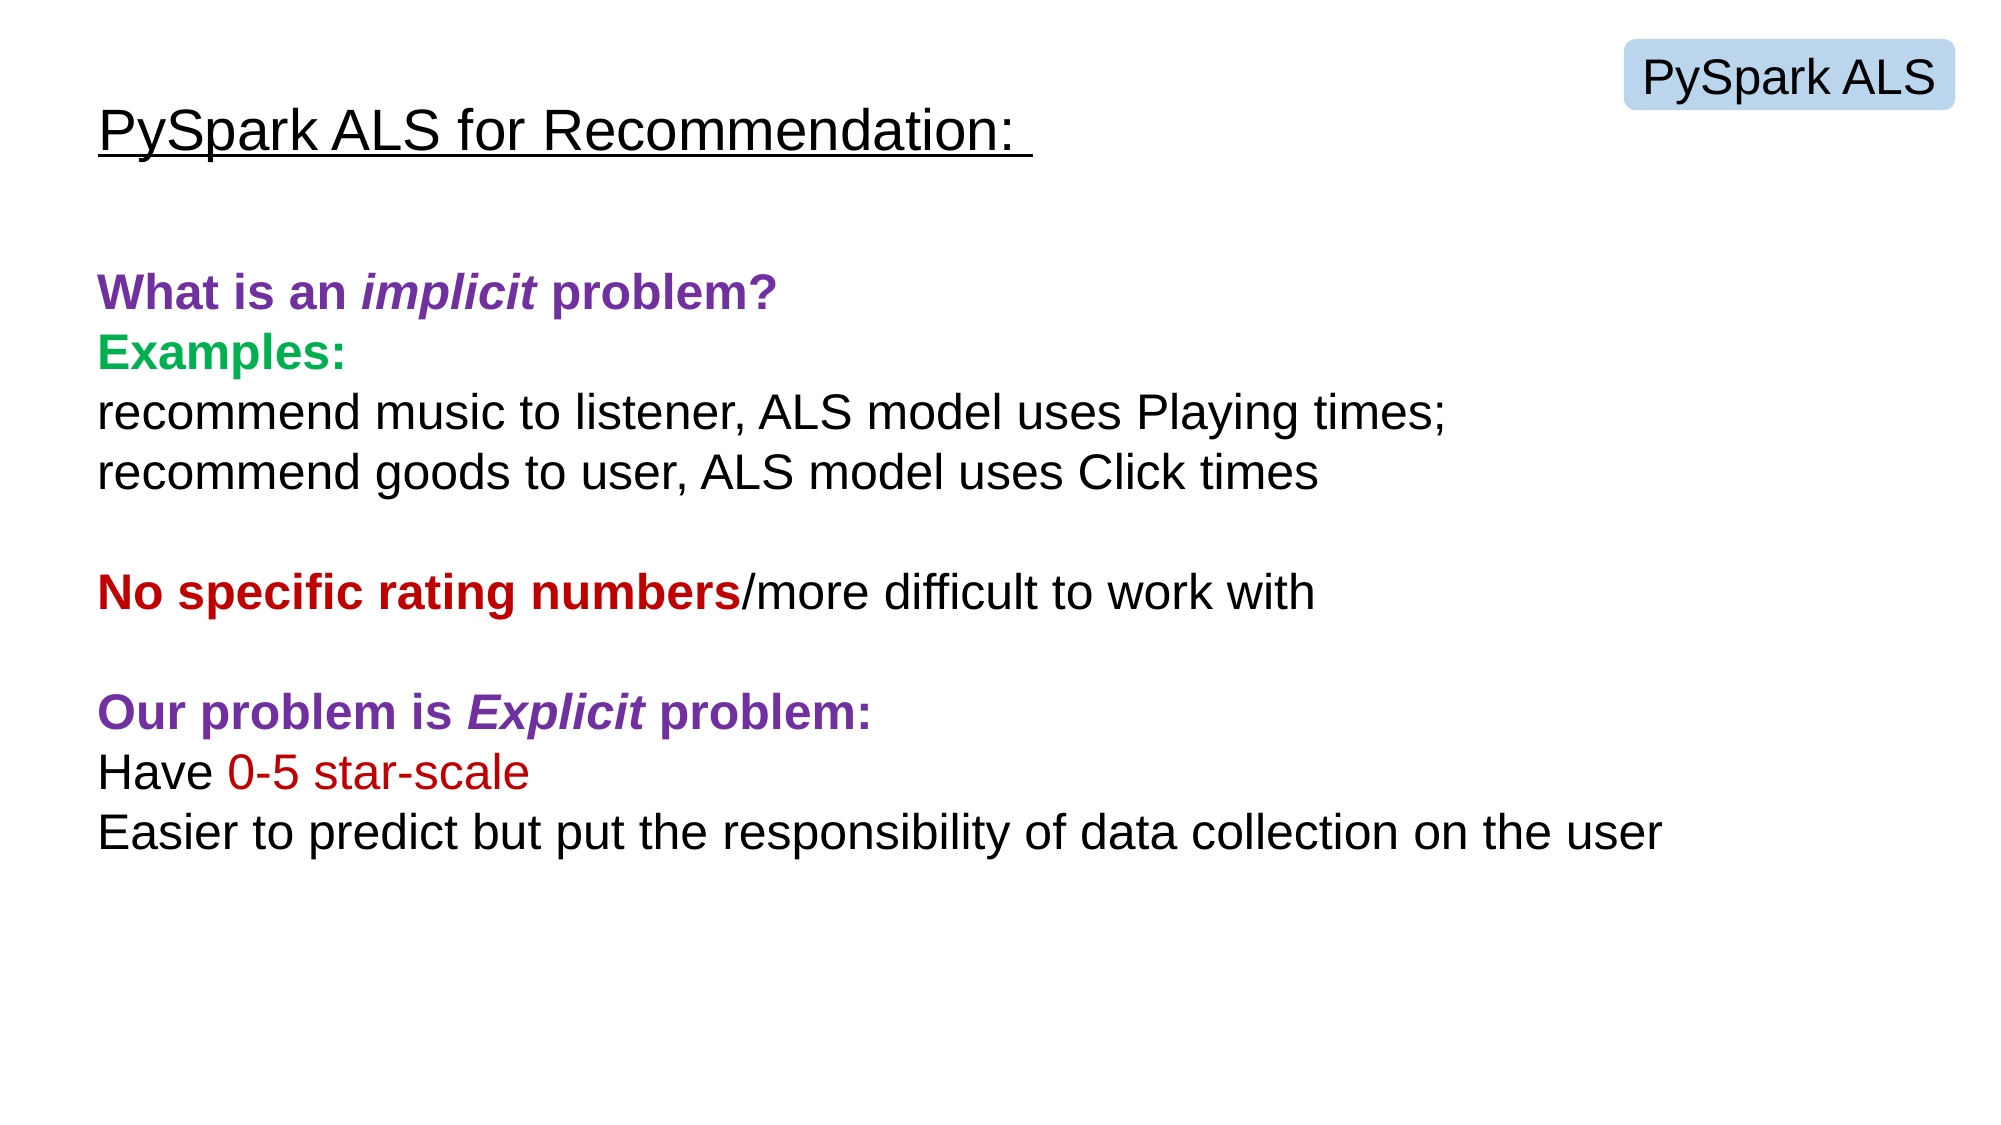

PySpark ALS
PySpark ALS for Recommendation:
What is an implicit problem?
Examples:
recommend music to listener, ALS model uses Playing times;
recommend goods to user, ALS model uses Click times

No specific rating numbers/more difficult to work with

Our problem is Explicit problem:
Have 0-5 star-scale
Easier to predict but put the responsibility of data collection on the user